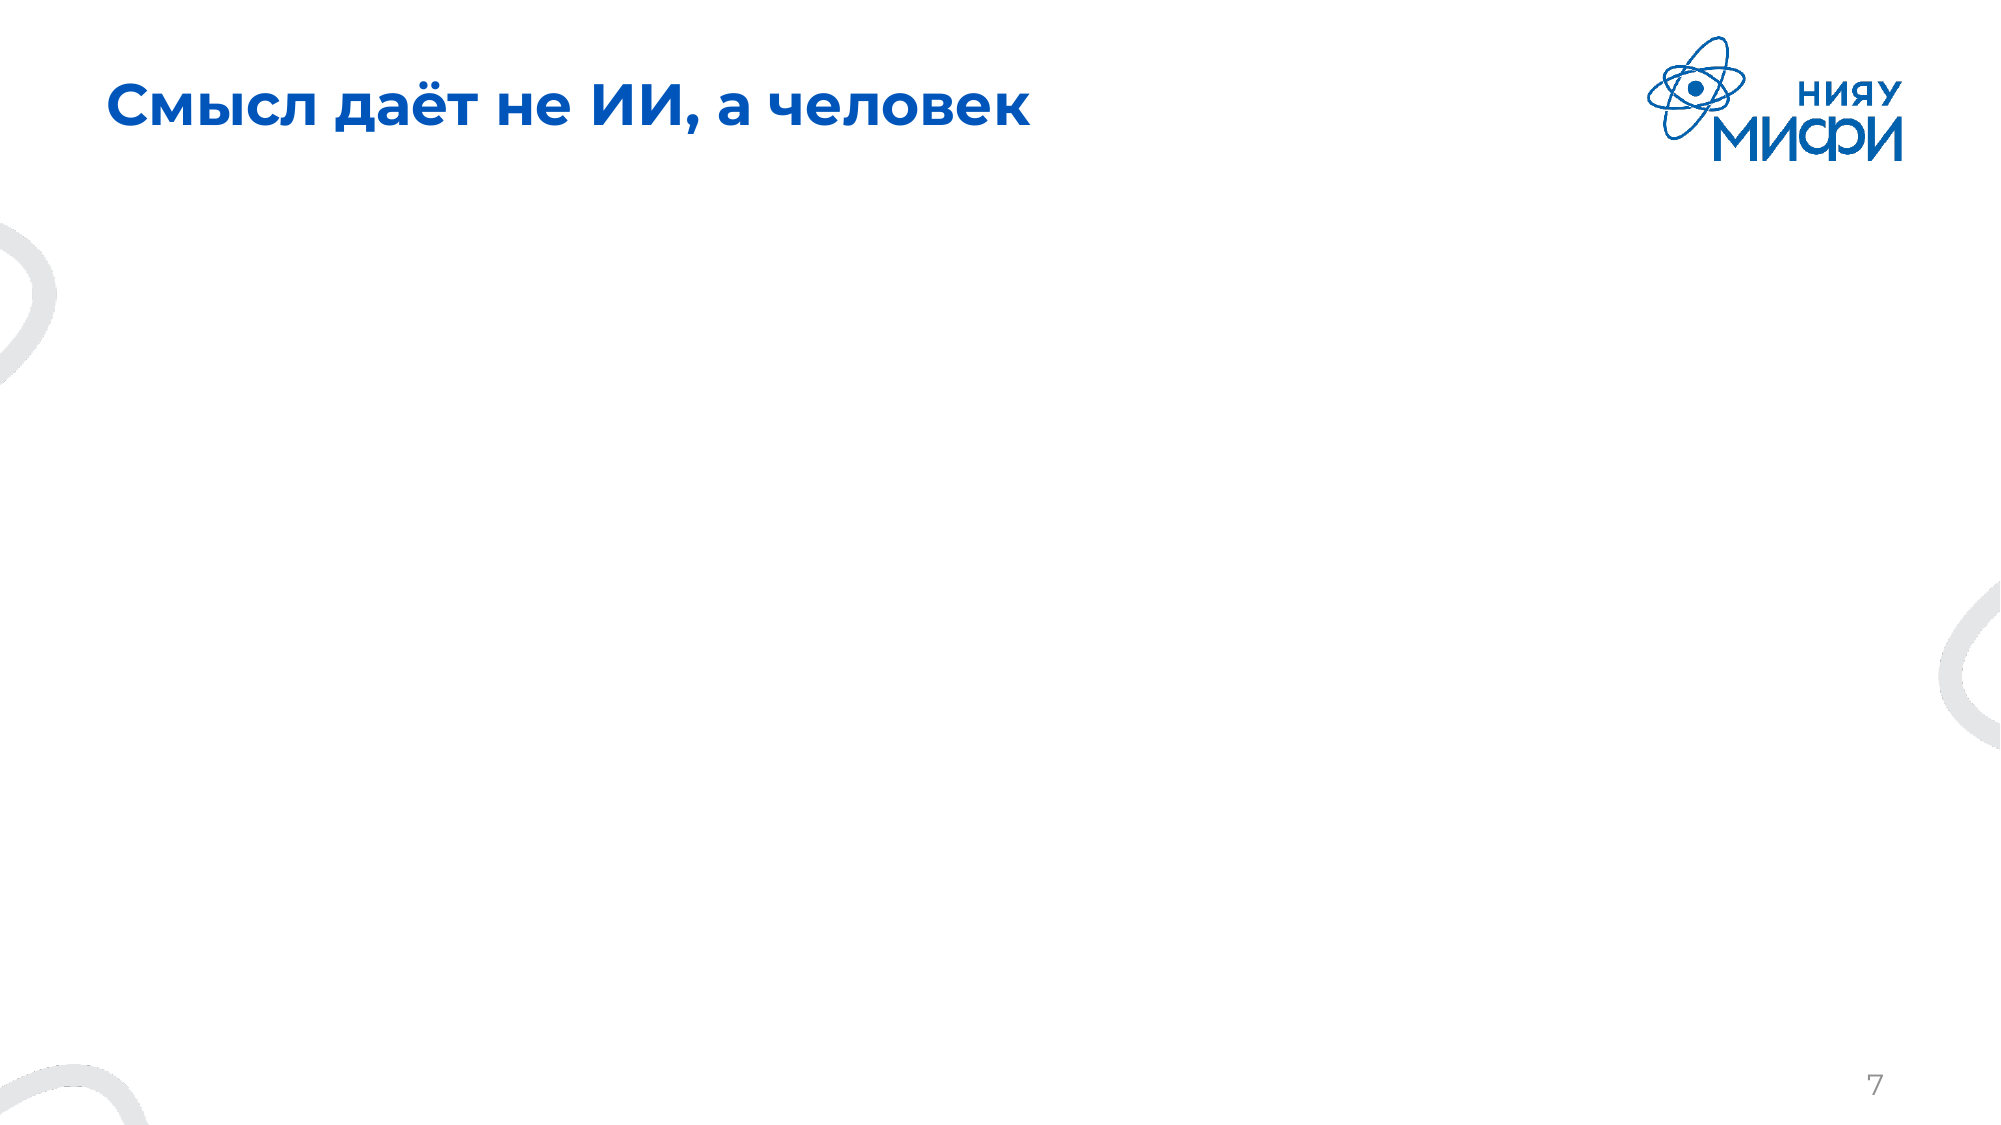

# Смысл даёт не ИИ, а человек